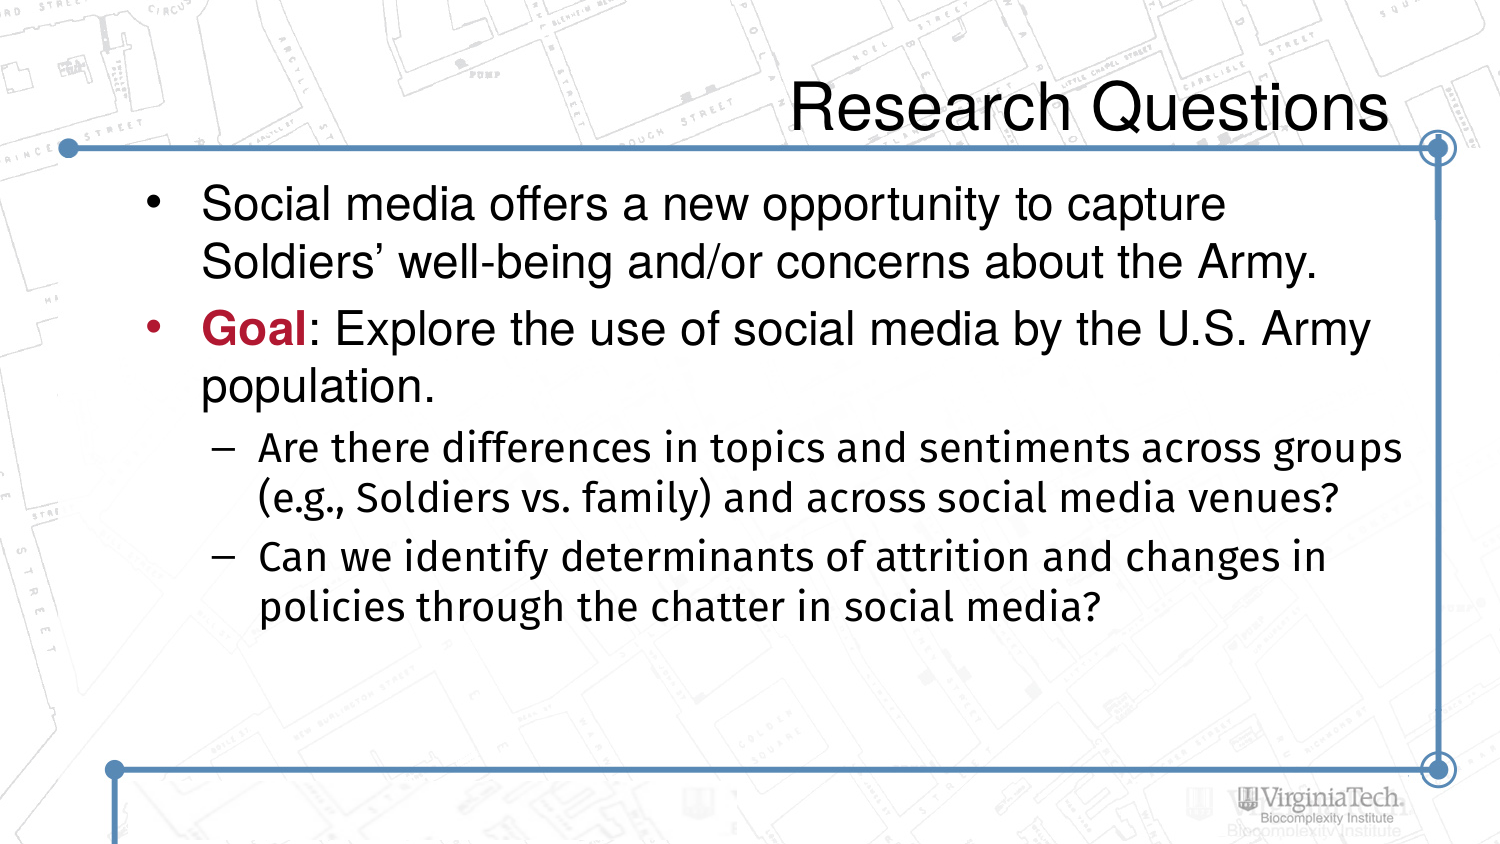

# Research Questions
Social media offers a new opportunity to capture Soldiers’ well-being and/or concerns about the Army.
Goal: Explore the use of social media by the U.S. Army population.
Are there differences in topics and sentiments across groups (e.g., Soldiers vs. family) and across social media venues?
Can we identify determinants of attrition and changes in policies through the chatter in social media?